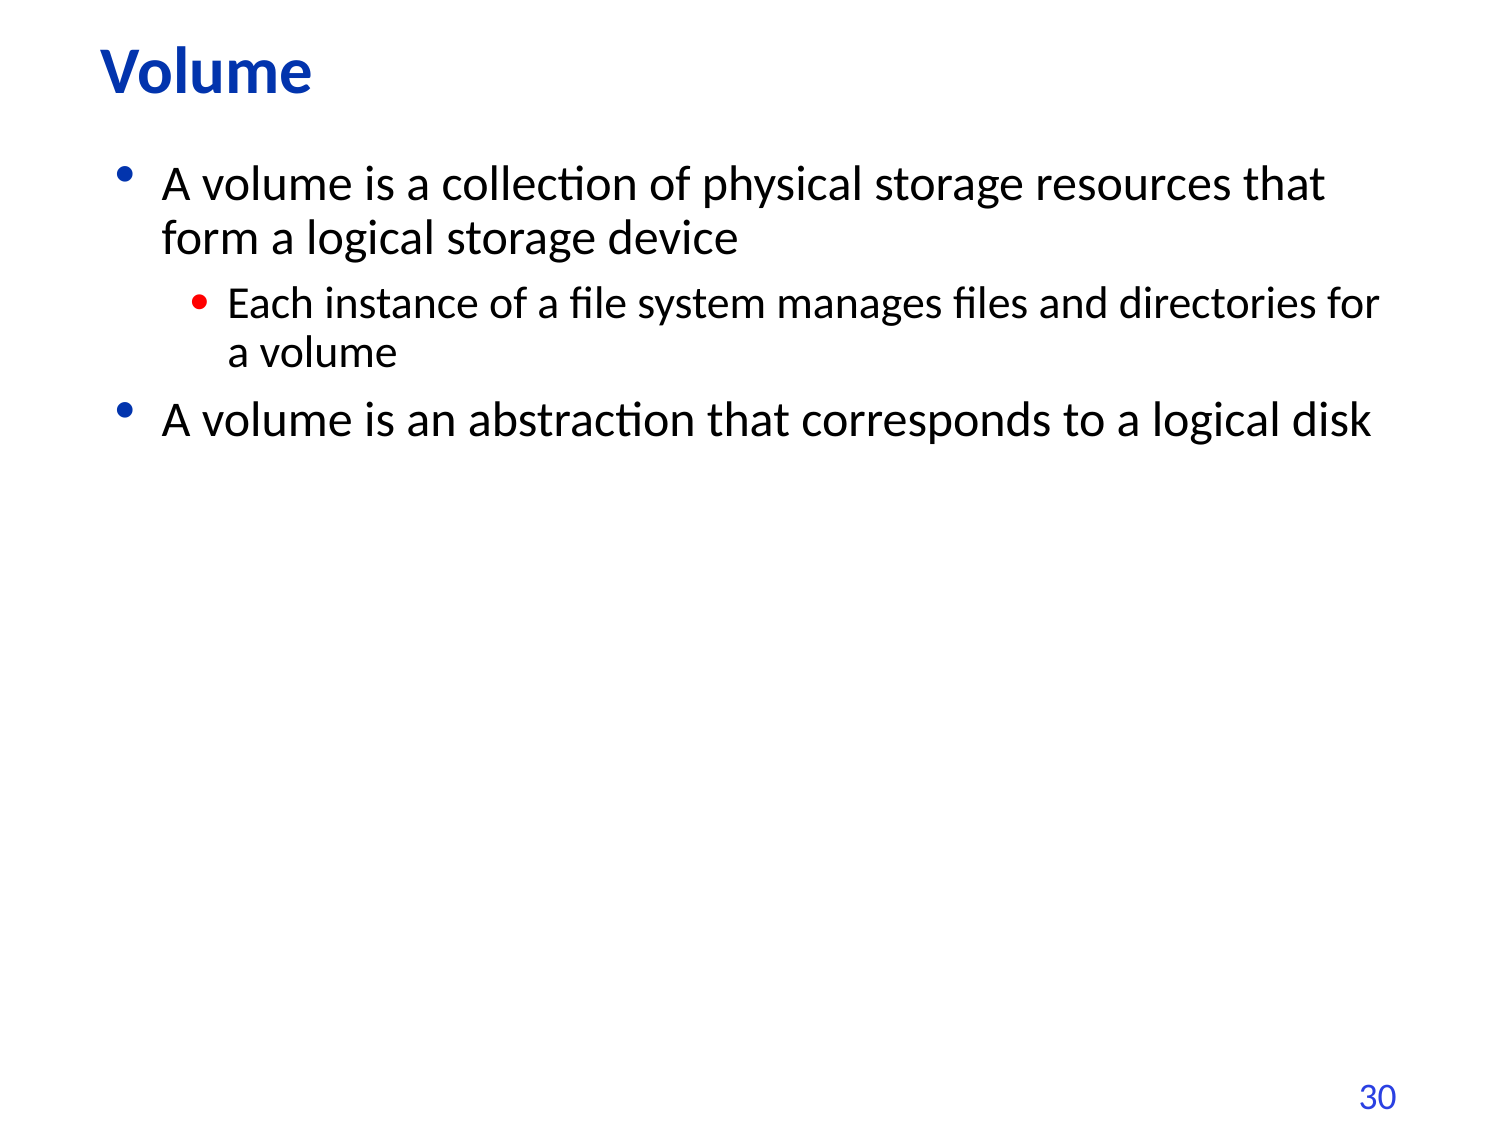

# Volume
A volume is a collection of physical storage resources that form a logical storage device
Each instance of a file system manages files and directories for a volume
A volume is an abstraction that corresponds to a logical disk